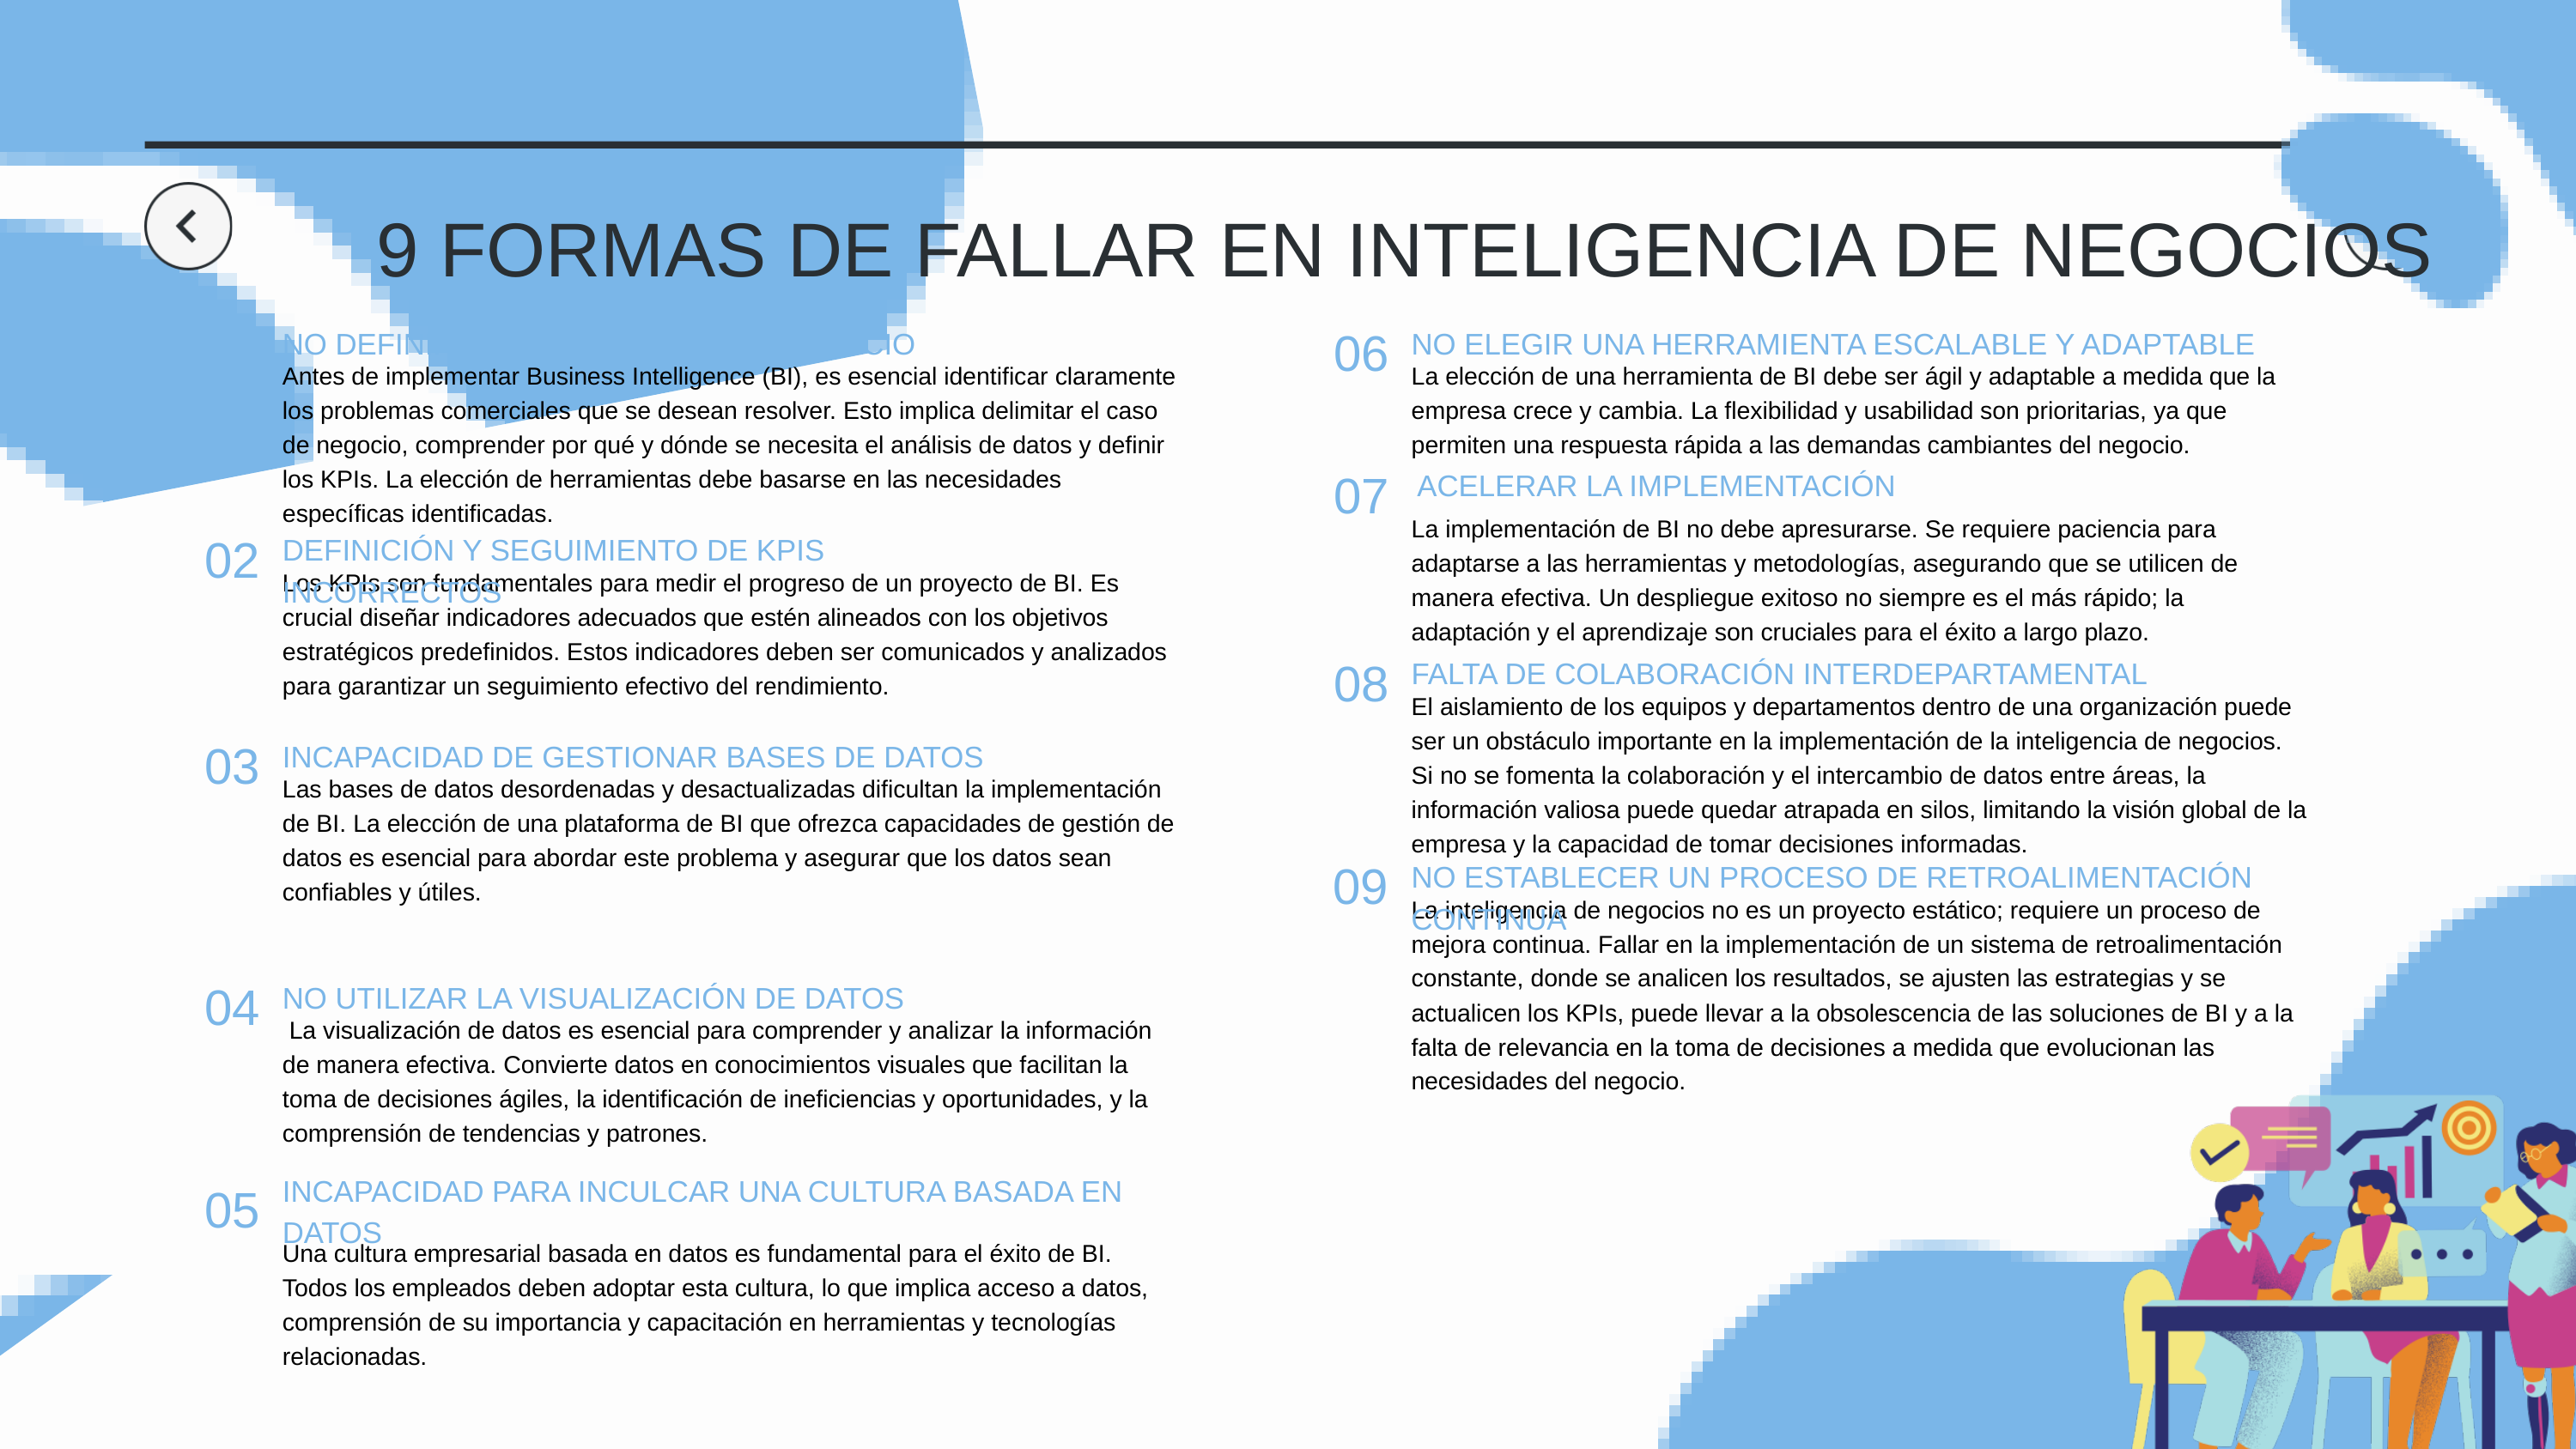

9 FORMAS DE FALLAR EN INTELIGENCIA DE NEGOCIOS
01
06
NO DEFINIR LOS PROBLEMAS DE NEGOCIO
NO ELEGIR UNA HERRAMIENTA ESCALABLE Y ADAPTABLE
Antes de implementar Business Intelligence (BI), es esencial identificar claramente los problemas comerciales que se desean resolver. Esto implica delimitar el caso de negocio, comprender por qué y dónde se necesita el análisis de datos y definir los KPIs. La elección de herramientas debe basarse en las necesidades específicas identificadas.
La elección de una herramienta de BI debe ser ágil y adaptable a medida que la empresa crece y cambia. La flexibilidad y usabilidad son prioritarias, ya que permiten una respuesta rápida a las demandas cambiantes del negocio.

07
ACELERAR LA IMPLEMENTACIÓN
La implementación de BI no debe apresurarse. Se requiere paciencia para adaptarse a las herramientas y metodologías, asegurando que se utilicen de manera efectiva. Un despliegue exitoso no siempre es el más rápido; la adaptación y el aprendizaje son cruciales para el éxito a largo plazo.
02
DEFINICIÓN Y SEGUIMIENTO DE KPIS INCORRECTOS
Los KPIs son fundamentales para medir el progreso de un proyecto de BI. Es crucial diseñar indicadores adecuados que estén alineados con los objetivos estratégicos predefinidos. Estos indicadores deben ser comunicados y analizados para garantizar un seguimiento efectivo del rendimiento.
08
FALTA DE COLABORACIÓN INTERDEPARTAMENTAL
El aislamiento de los equipos y departamentos dentro de una organización puede ser un obstáculo importante en la implementación de la inteligencia de negocios. Si no se fomenta la colaboración y el intercambio de datos entre áreas, la información valiosa puede quedar atrapada en silos, limitando la visión global de la empresa y la capacidad de tomar decisiones informadas.
03
INCAPACIDAD DE GESTIONAR BASES DE DATOS
Las bases de datos desordenadas y desactualizadas dificultan la implementación de BI. La elección de una plataforma de BI que ofrezca capacidades de gestión de datos es esencial para abordar este problema y asegurar que los datos sean confiables y útiles.
09
NO ESTABLECER UN PROCESO DE RETROALIMENTACIÓN CONTINUA

La inteligencia de negocios no es un proyecto estático; requiere un proceso de mejora continua. Fallar en la implementación de un sistema de retroalimentación constante, donde se analicen los resultados, se ajusten las estrategias y se actualicen los KPIs, puede llevar a la obsolescencia de las soluciones de BI y a la falta de relevancia en la toma de decisiones a medida que evolucionan las necesidades del negocio.
04
NO UTILIZAR LA VISUALIZACIÓN DE DATOS
 La visualización de datos es esencial para comprender y analizar la información de manera efectiva. Convierte datos en conocimientos visuales que facilitan la toma de decisiones ágiles, la identificación de ineficiencias y oportunidades, y la comprensión de tendencias y patrones.

INCAPACIDAD PARA INCULCAR UNA CULTURA BASADA EN DATOS
05
Una cultura empresarial basada en datos es fundamental para el éxito de BI. Todos los empleados deben adoptar esta cultura, lo que implica acceso a datos, comprensión de su importancia y capacitación en herramientas y tecnologías relacionadas.